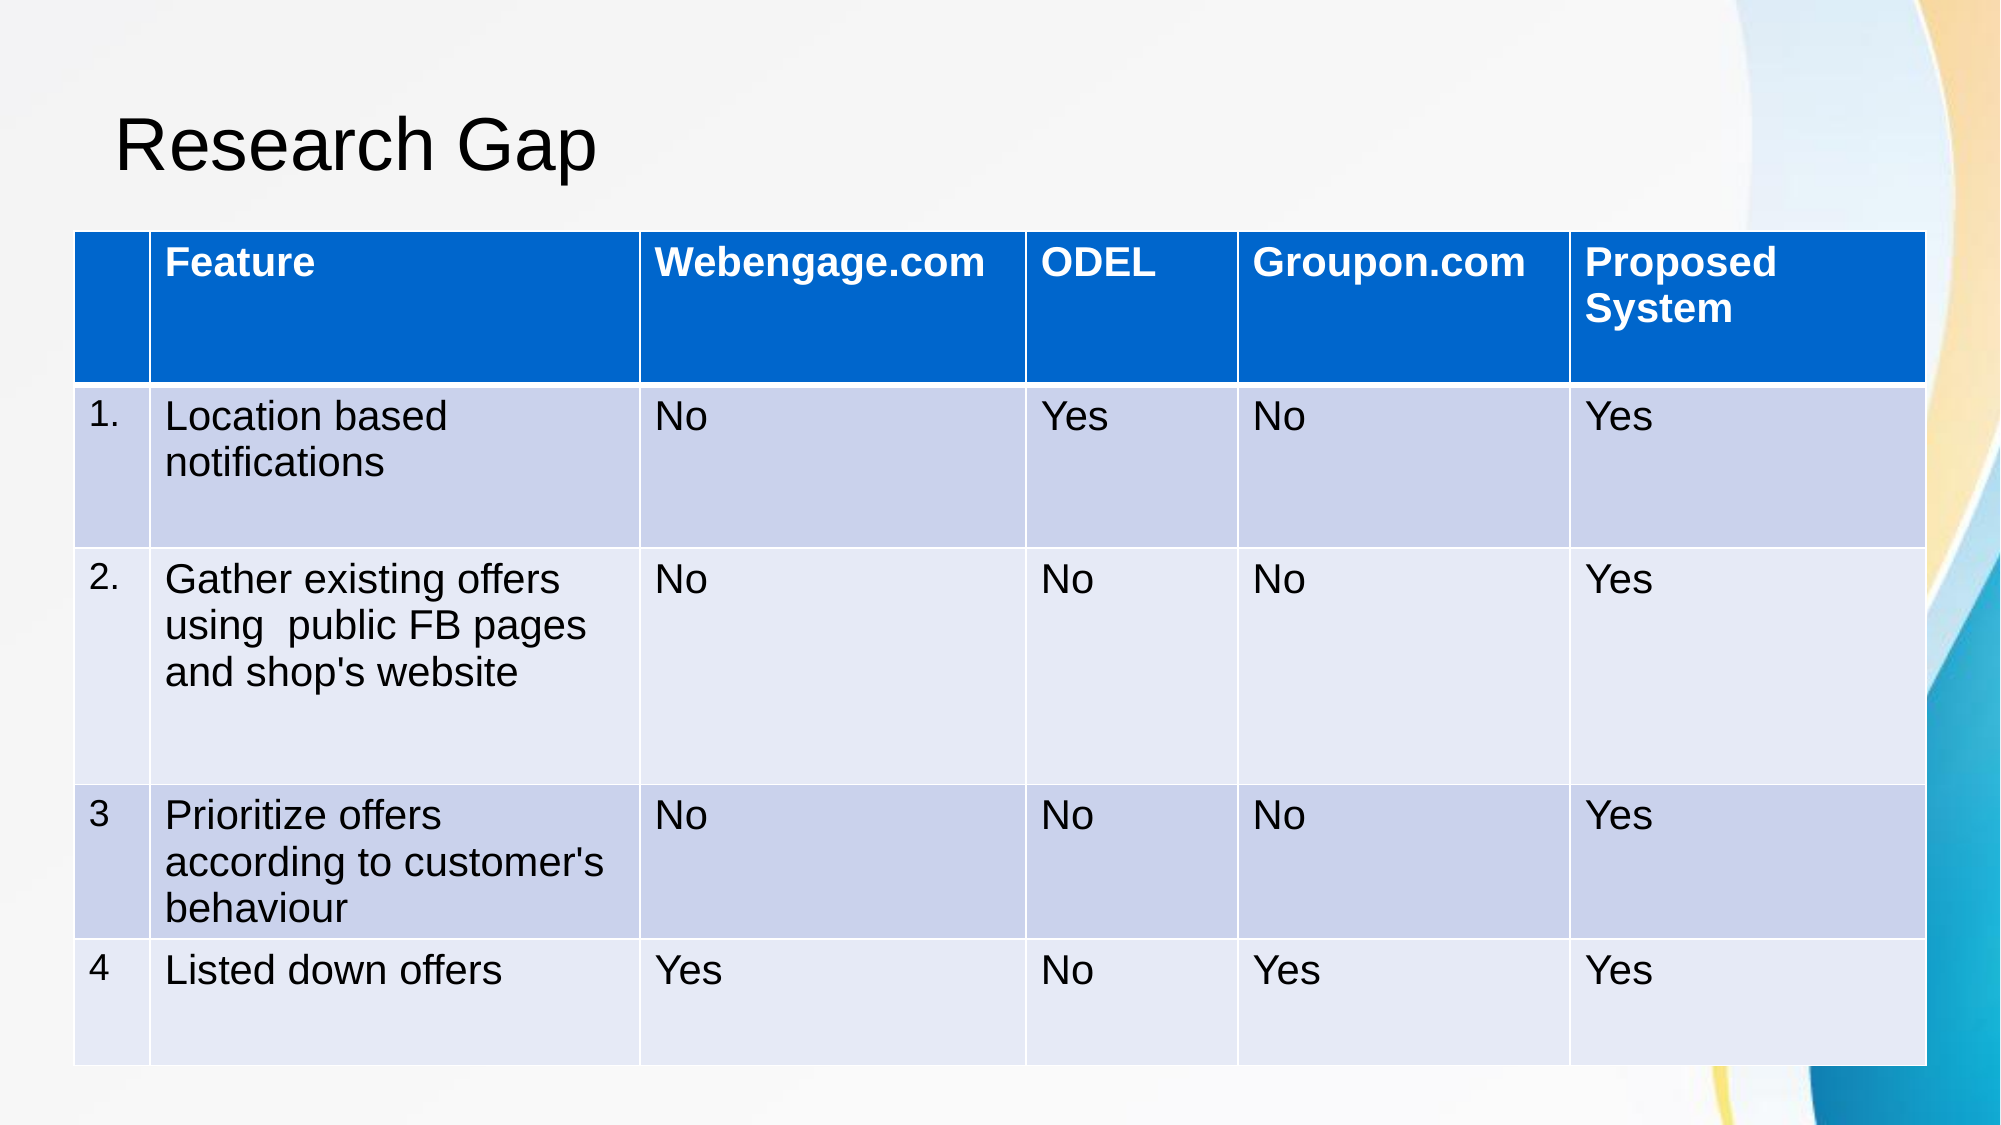

# Research Gap
|  | Feature | Webengage.com | ODEL | Groupon.com | Proposed System |
| --- | --- | --- | --- | --- | --- |
| 1. | Location based notifications | No | Yes | No | Yes |
| 2. | Gather existing offers using public FB pages and shop's website | No | No | No | Yes |
| 3 | Prioritize offers according to customer's behaviour | No | No | No | Yes |
| 4 | Listed down offers | Yes | No | Yes | Yes |